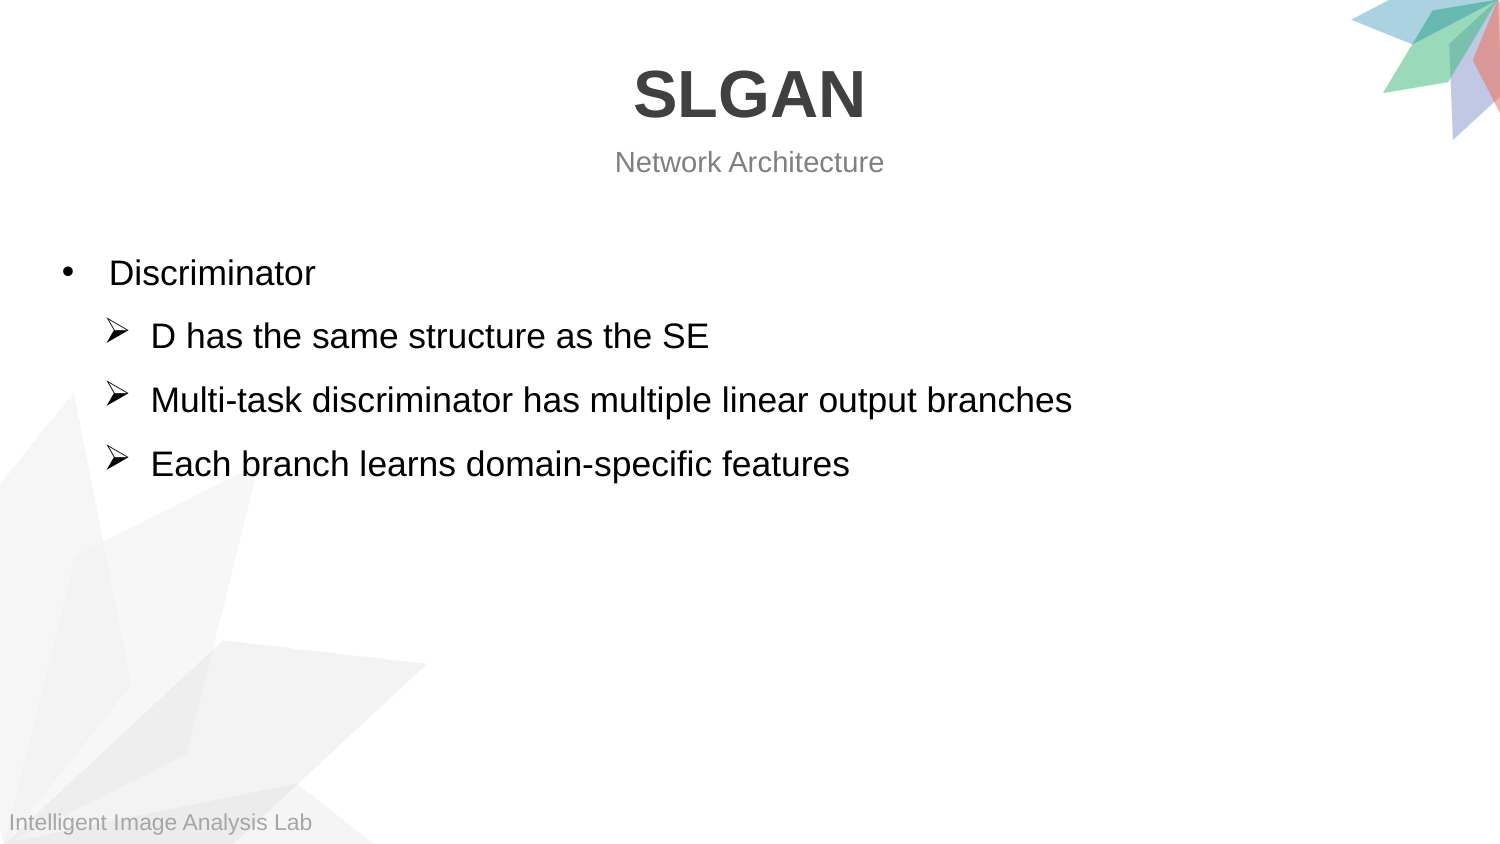

SLGAN
Network Architecture
Discriminator
D has the same structure as the SE
Multi-task discriminator has multiple linear output branches
Each branch learns domain-specific features